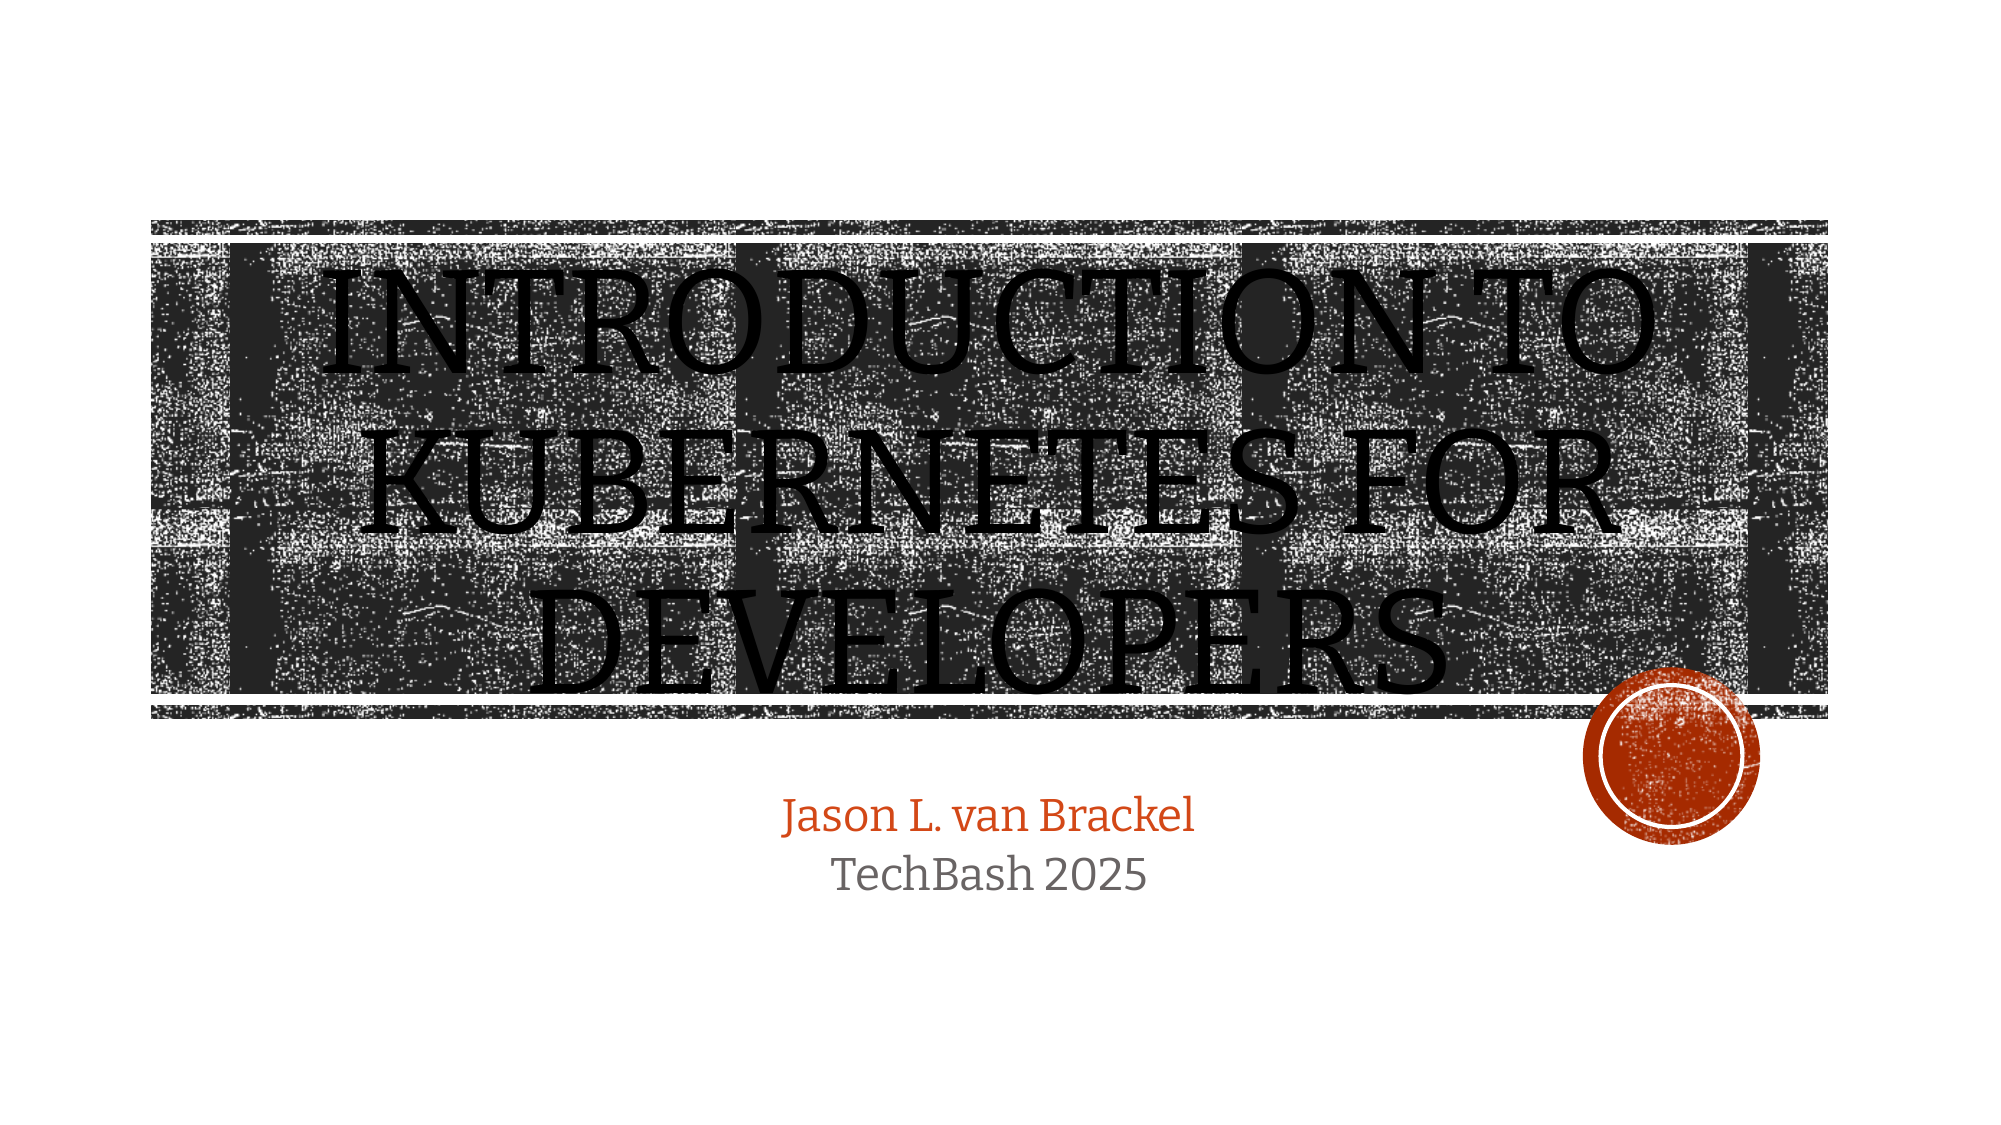

# Introduction to Kubernetes for Developers

Jason L. van Brackel
TechBash 2025